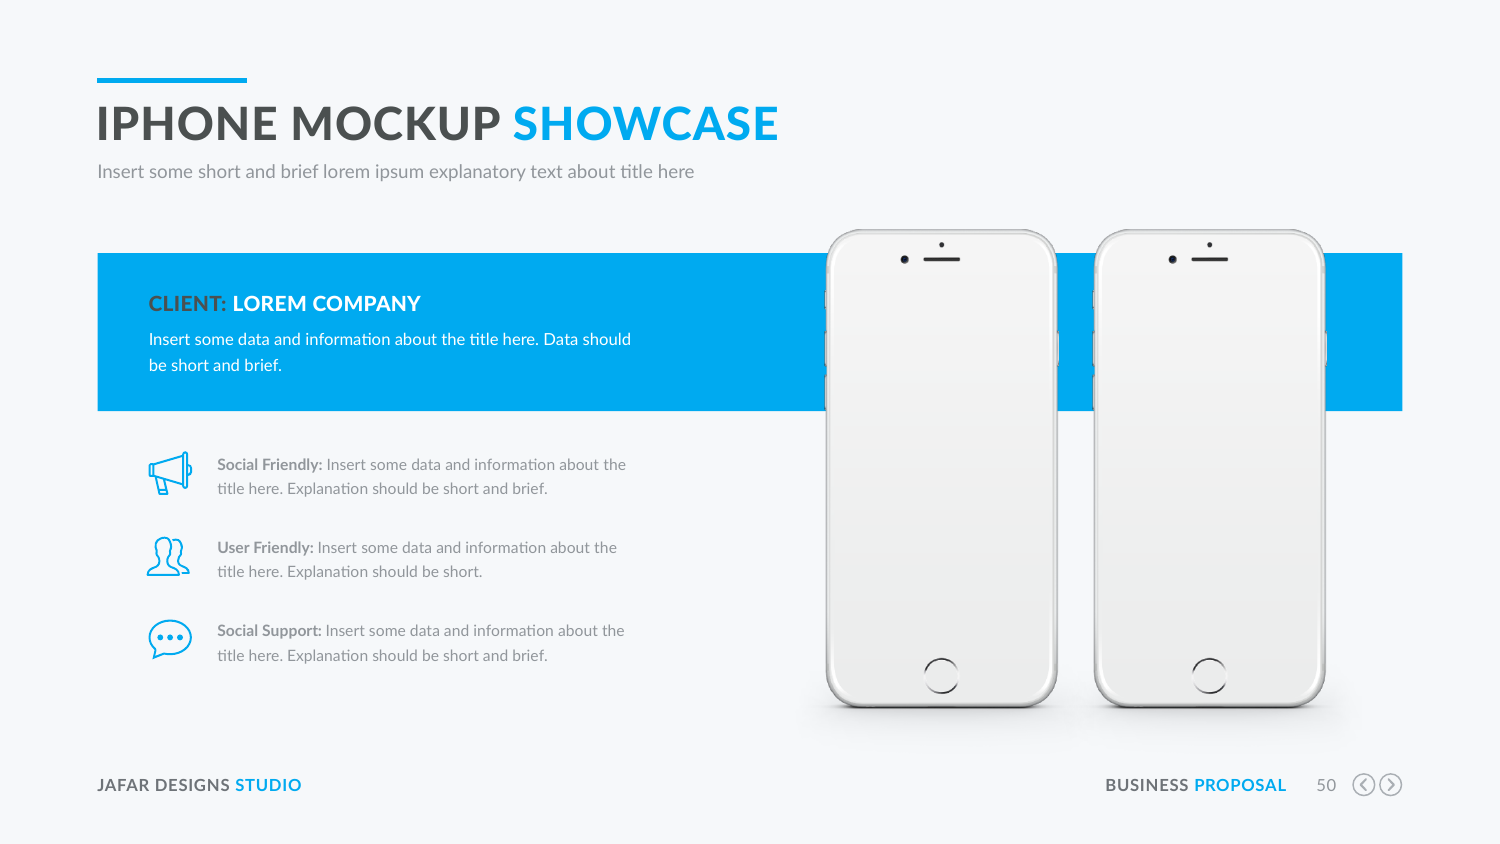

iPhone Mockup Showcase
Insert some short and brief lorem ipsum explanatory text about title here

Client: Lorem Company
Insert some data and information about the title here. Data should be short and brief.
Social Friendly: Insert some data and information about the title here. Explanation should be short and brief.

User Friendly: Insert some data and information about the title here. Explanation should be short.

Social Support: Insert some data and information about the title here. Explanation should be short and brief.